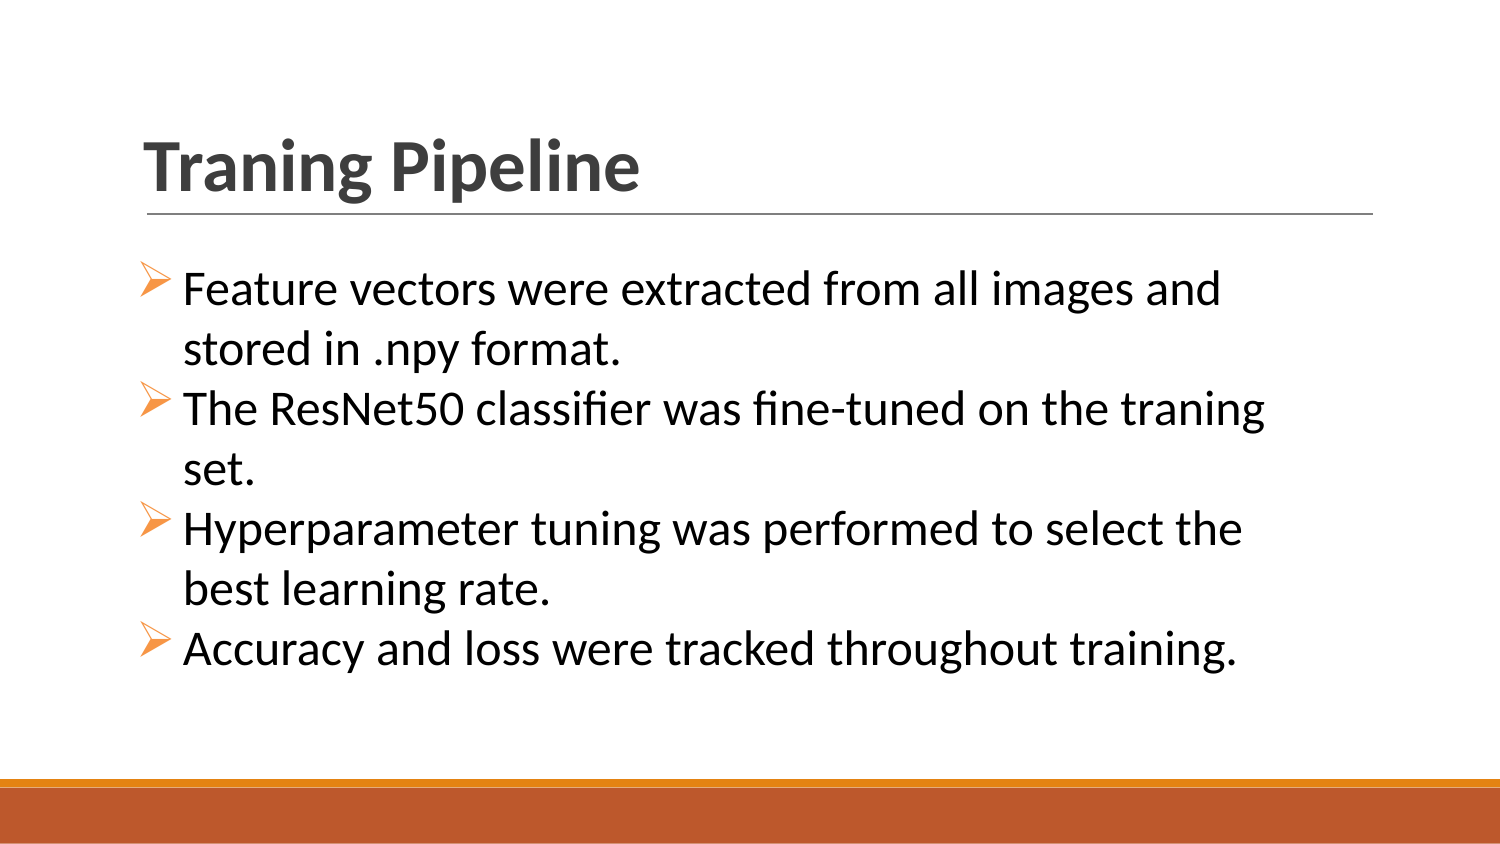

# Traning Pipeline
Feature vectors were extracted from all images and stored in .npy format.
The ResNet50 classifier was fine-tuned on the traning set.
Hyperparameter tuning was performed to select the best learning rate.
Accuracy and loss were tracked throughout training.